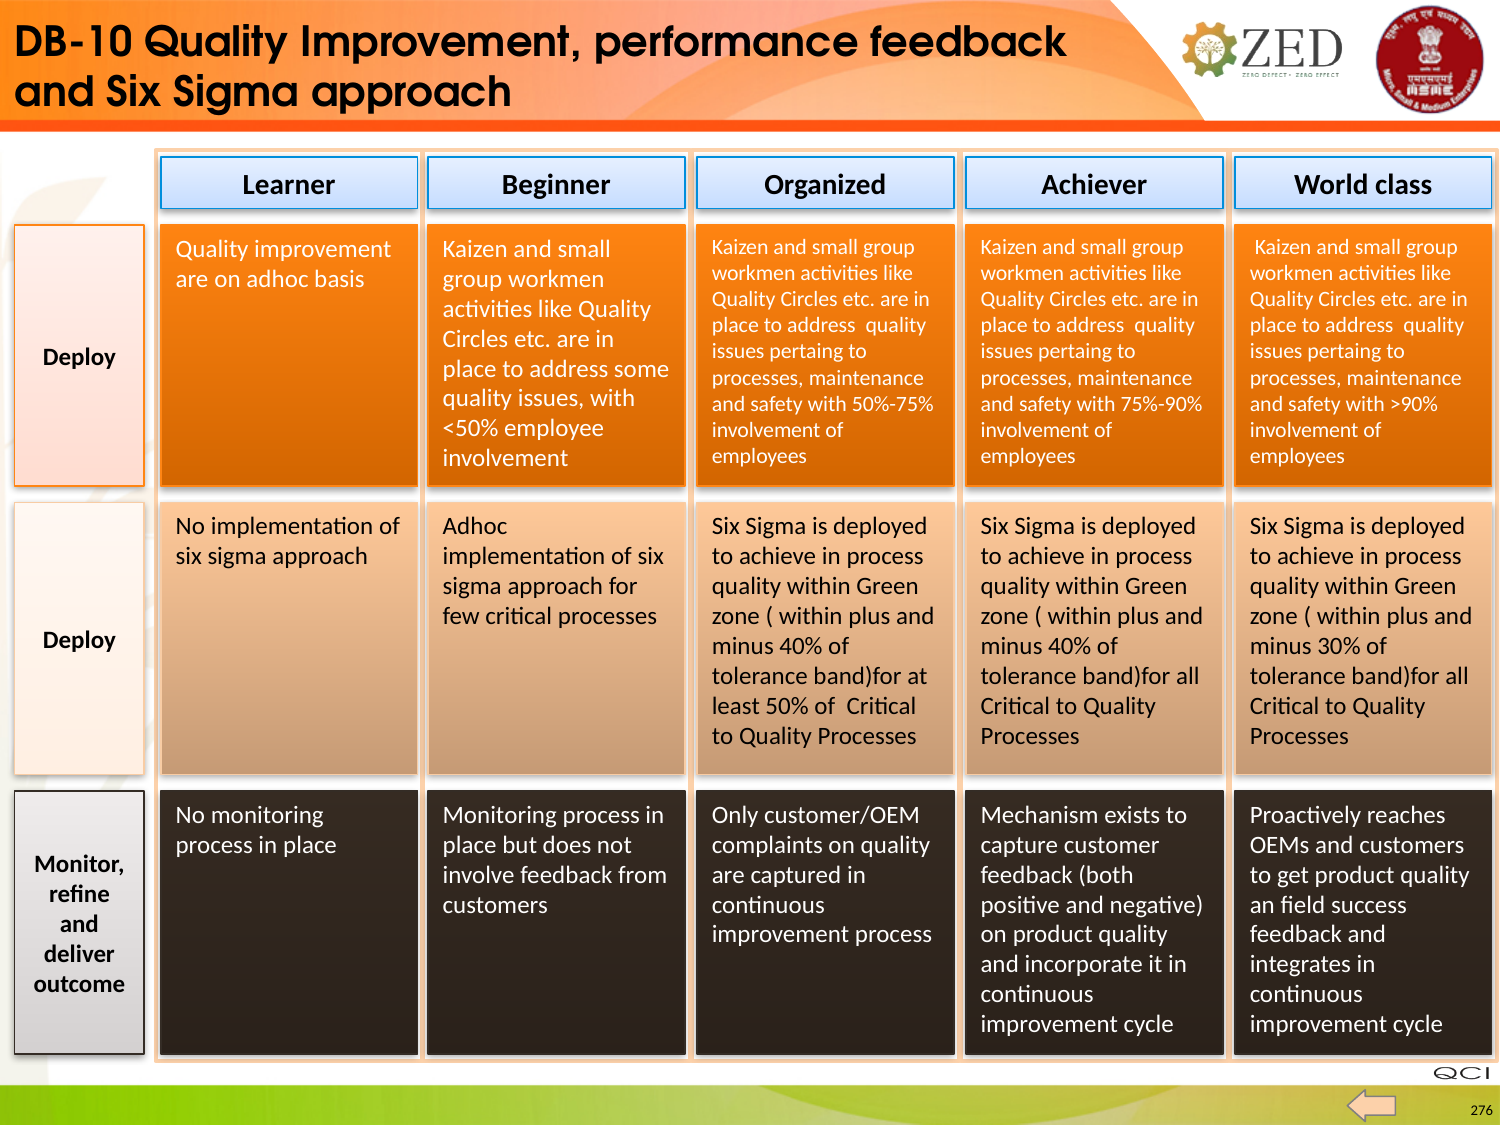

DB-10 Quality Improvement, performance feedback and Six Sigma approach

Learner
Beginner
Organized
Achiever
World class
Deploy
Quality improvement are on adhoc basis
Kaizen and small group workmen activities like Quality Circles etc. are in place to address some quality issues, with <50% employee involvement
Kaizen and small group workmen activities like Quality Circles etc. are in place to address  quality issues pertaing to processes, maintenance and safety with 50%-75% involvement of employees
Kaizen and small group workmen activities like Quality Circles etc. are in place to address  quality issues pertaing to processes, maintenance and safety with 75%-90% involvement of employees
 Kaizen and small group workmen activities like Quality Circles etc. are in place to address  quality issues pertaing to processes, maintenance and safety with >90% involvement of employees
Deploy
No implementation of six sigma approach
Adhoc implementation of six sigma approach for few critical processes
Six Sigma is deployed to achieve in process quality within Green zone ( within plus and minus 40% of tolerance band)for at least 50% of  Critical to Quality Processes
Six Sigma is deployed to achieve in process quality within Green zone ( within plus and minus 40% of tolerance band)for all Critical to Quality Processes
Six Sigma is deployed to achieve in process quality within Green zone ( within plus and minus 30% of tolerance band)for all Critical to Quality Processes
No monitoring process in place
Monitoring process in place but does not involve feedback from customers
Only customer/OEM complaints on quality are captured in continuous improvement process
Mechanism exists to capture customer feedback (both positive and negative) on product quality and incorporate it in continuous improvement cycle
Proactively reaches OEMs and customers to get product quality an field success feedback and integrates in continuous improvement cycle
Monitor, refine and deliver outcome